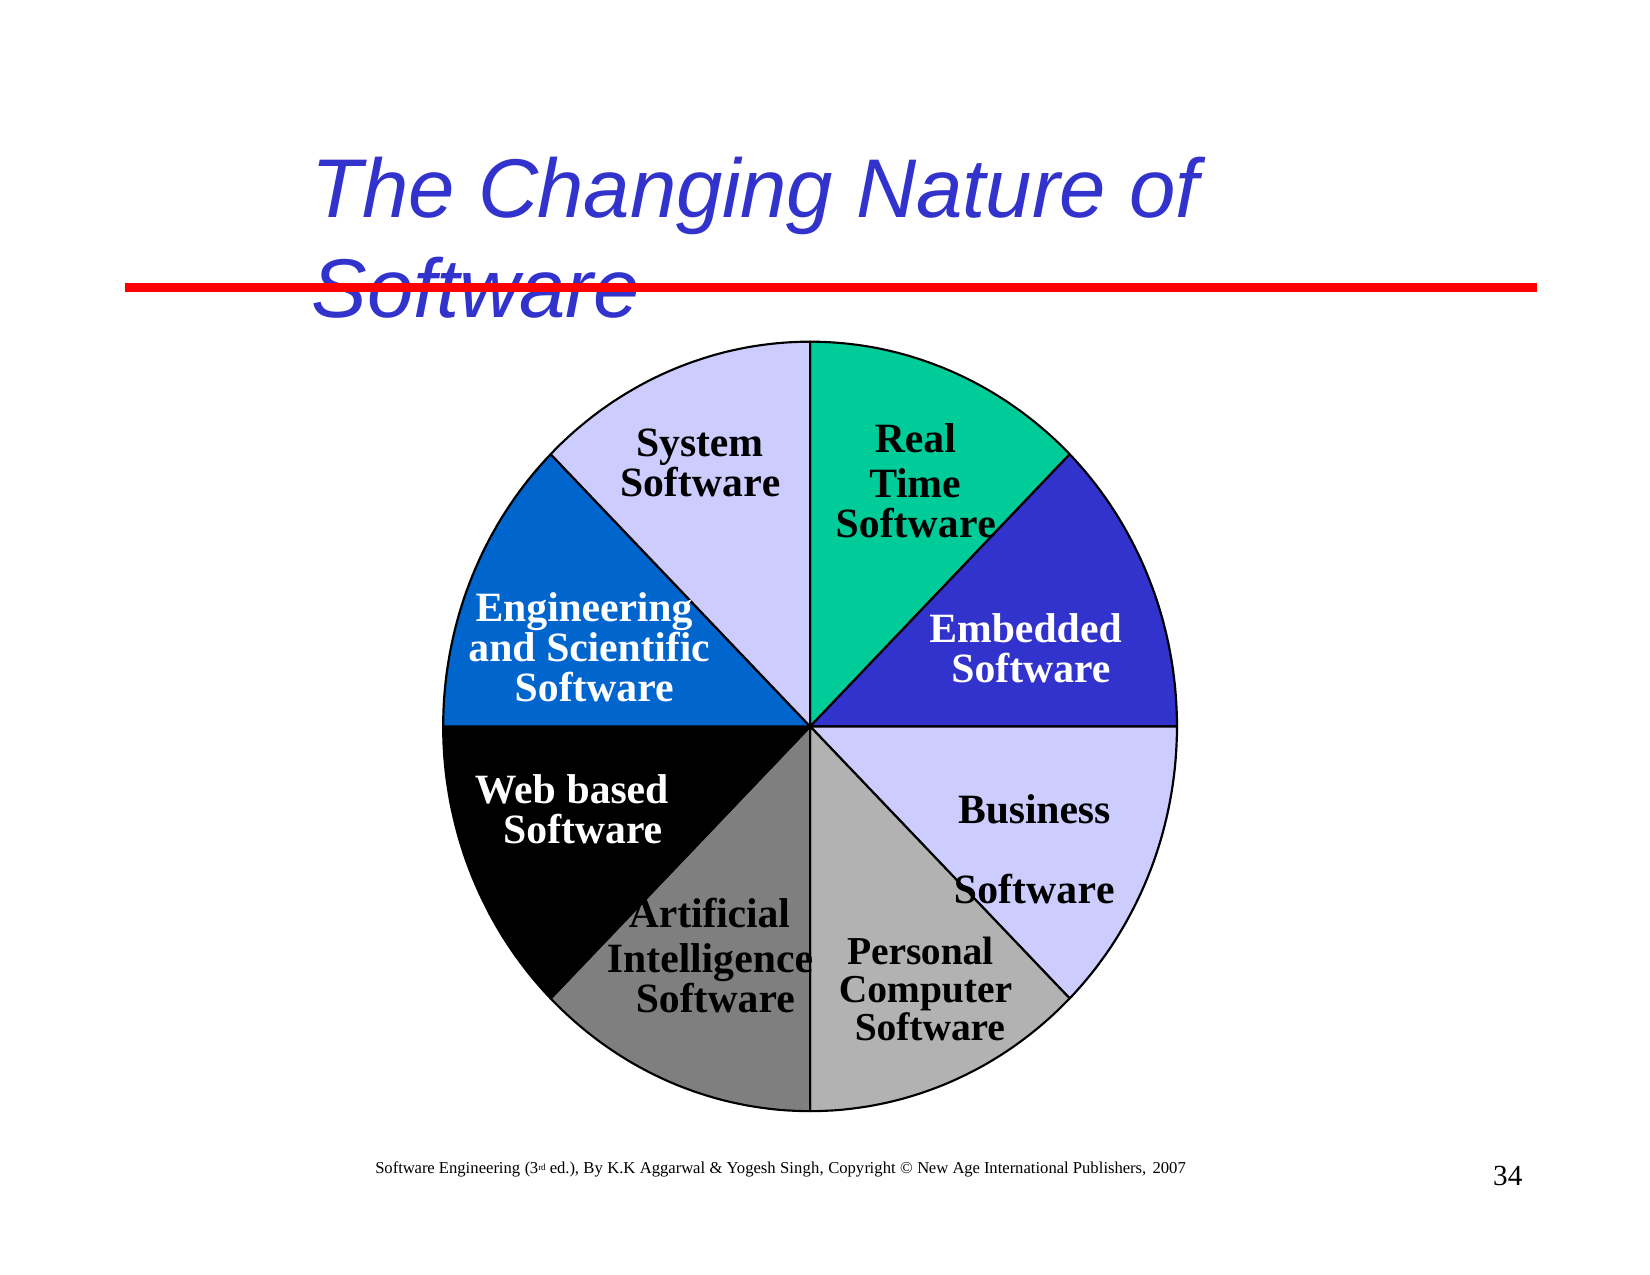

# The Changing Nature of Software

System  Software
Real
Time  Software

Engineering  and Scientific  Software

Web based  Software
Embedded  Software

Business  Software

Artificial
Intelligence  Software
Personal  Computer  Software
Software Engineering (3rd  ed.), By K.K Aggarwal & Yogesh Singh, Copyright © New Age International Publishers, 2007
34